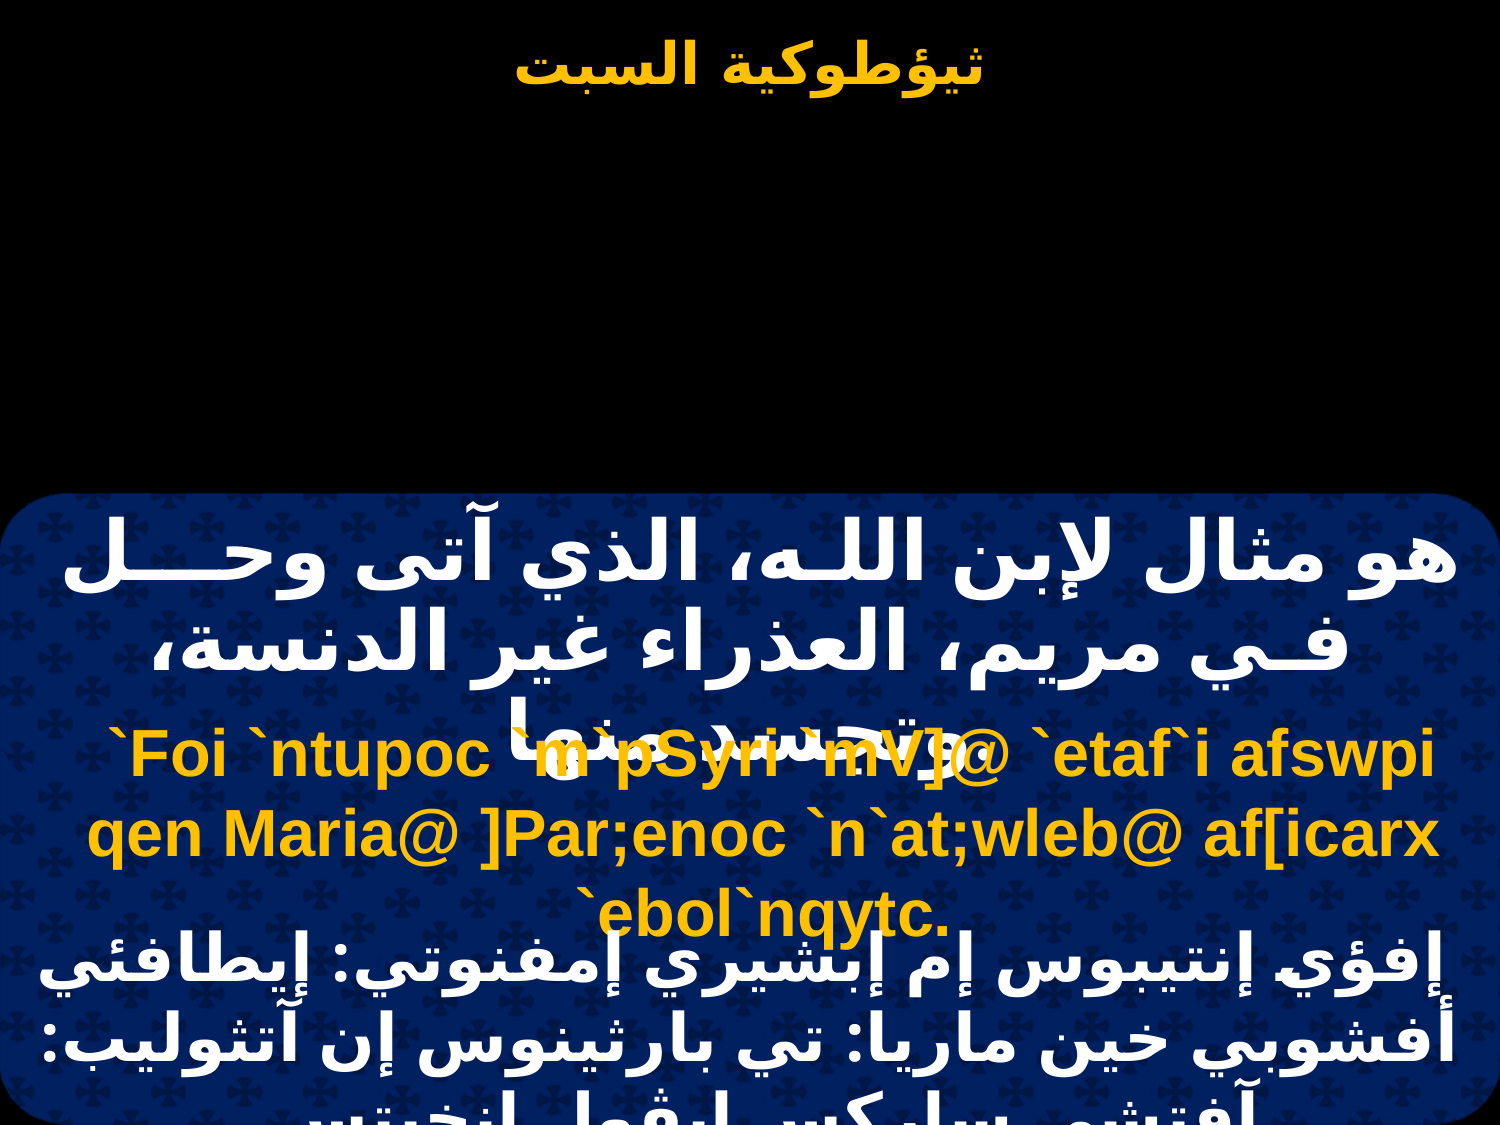

هو مثال لإبن اللـه، الذي آتى وحـــل فـي مريم، العذراء غير الدنسة، وتجسد منها.

 `Foi `ntupoc `m`pSyri `mV]@ `etaf`i afswpi qen Maria@ ]Par;enoc `n`at;wleb@ af[icarx `ebol`nqytc.

 إفؤي إنتيبوس إم إبشيري إمفنوتي: إيطافئي أفشوبي خين ماريا: تي بارثينوس إن آتثوليب: آفتشي ساركس إيڤول إنخيتس.